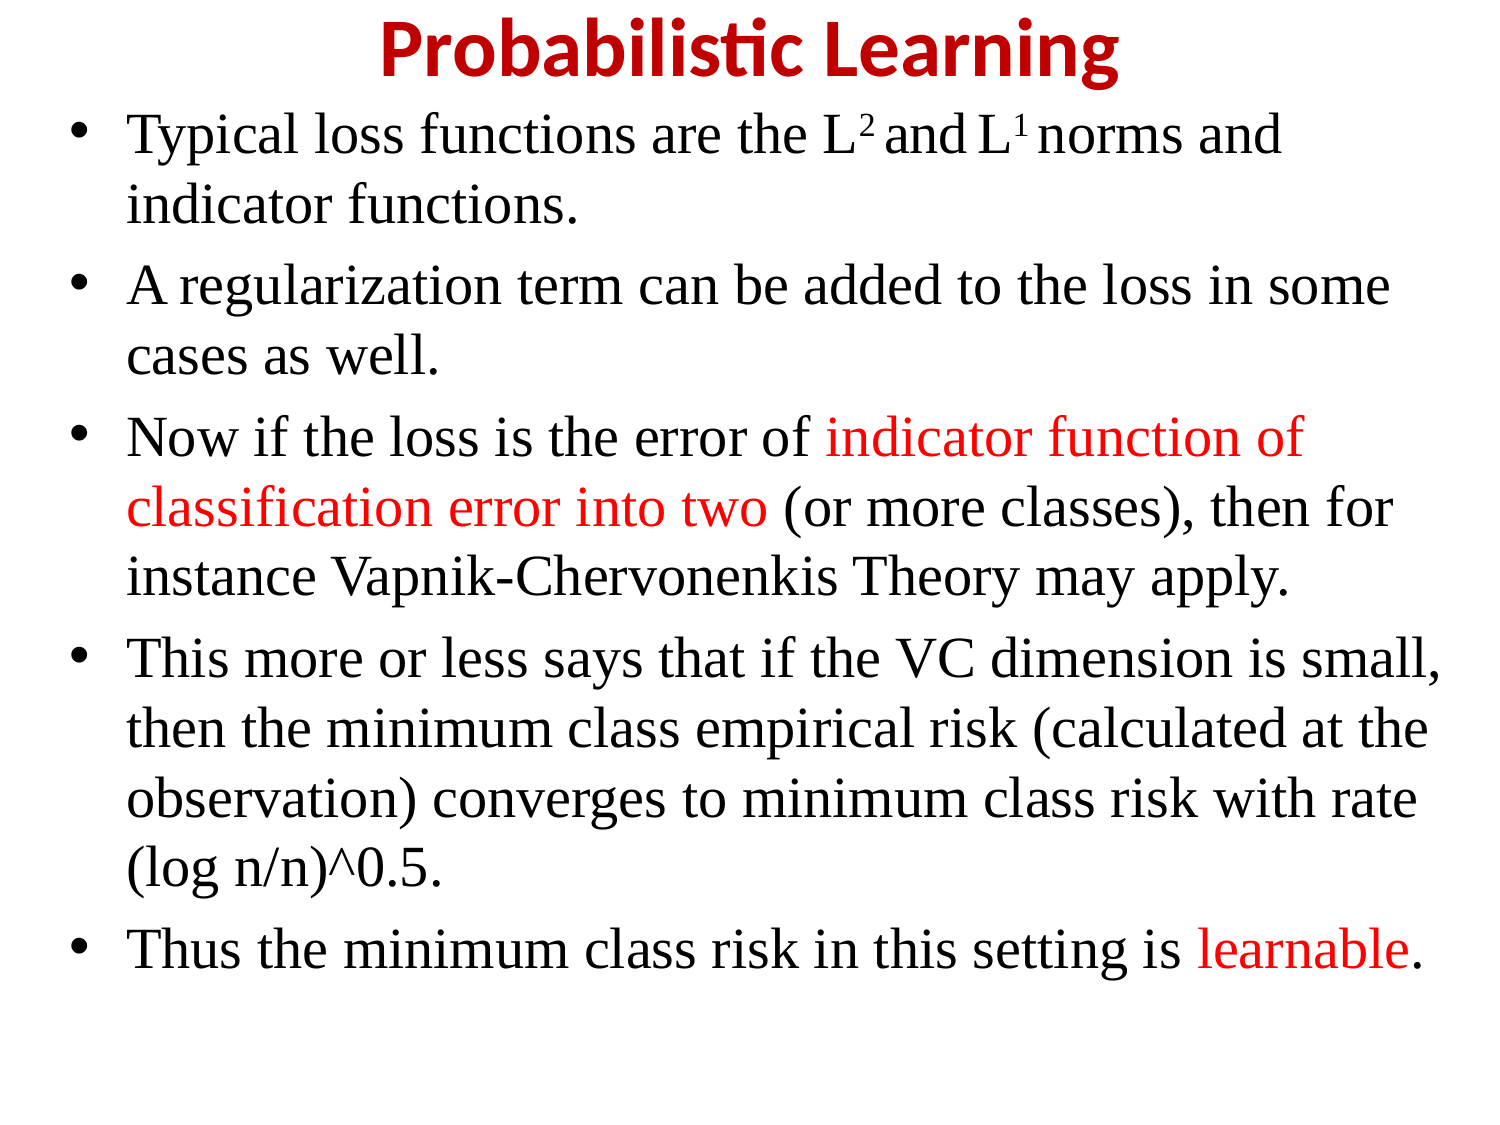

Probabilistic Learning
Typical loss functions are the L2 and L1 norms and indicator functions.
A regularization term can be added to the loss in some cases as well.
Now if the loss is the error of indicator function of classification error into two (or more classes), then for instance Vapnik-Chervonenkis Theory may apply.
This more or less says that if the VC dimension is small, then the minimum class empirical risk (calculated at the observation) converges to minimum class risk with rate (log n/n)^0.5.
Thus the minimum class risk in this setting is learnable.